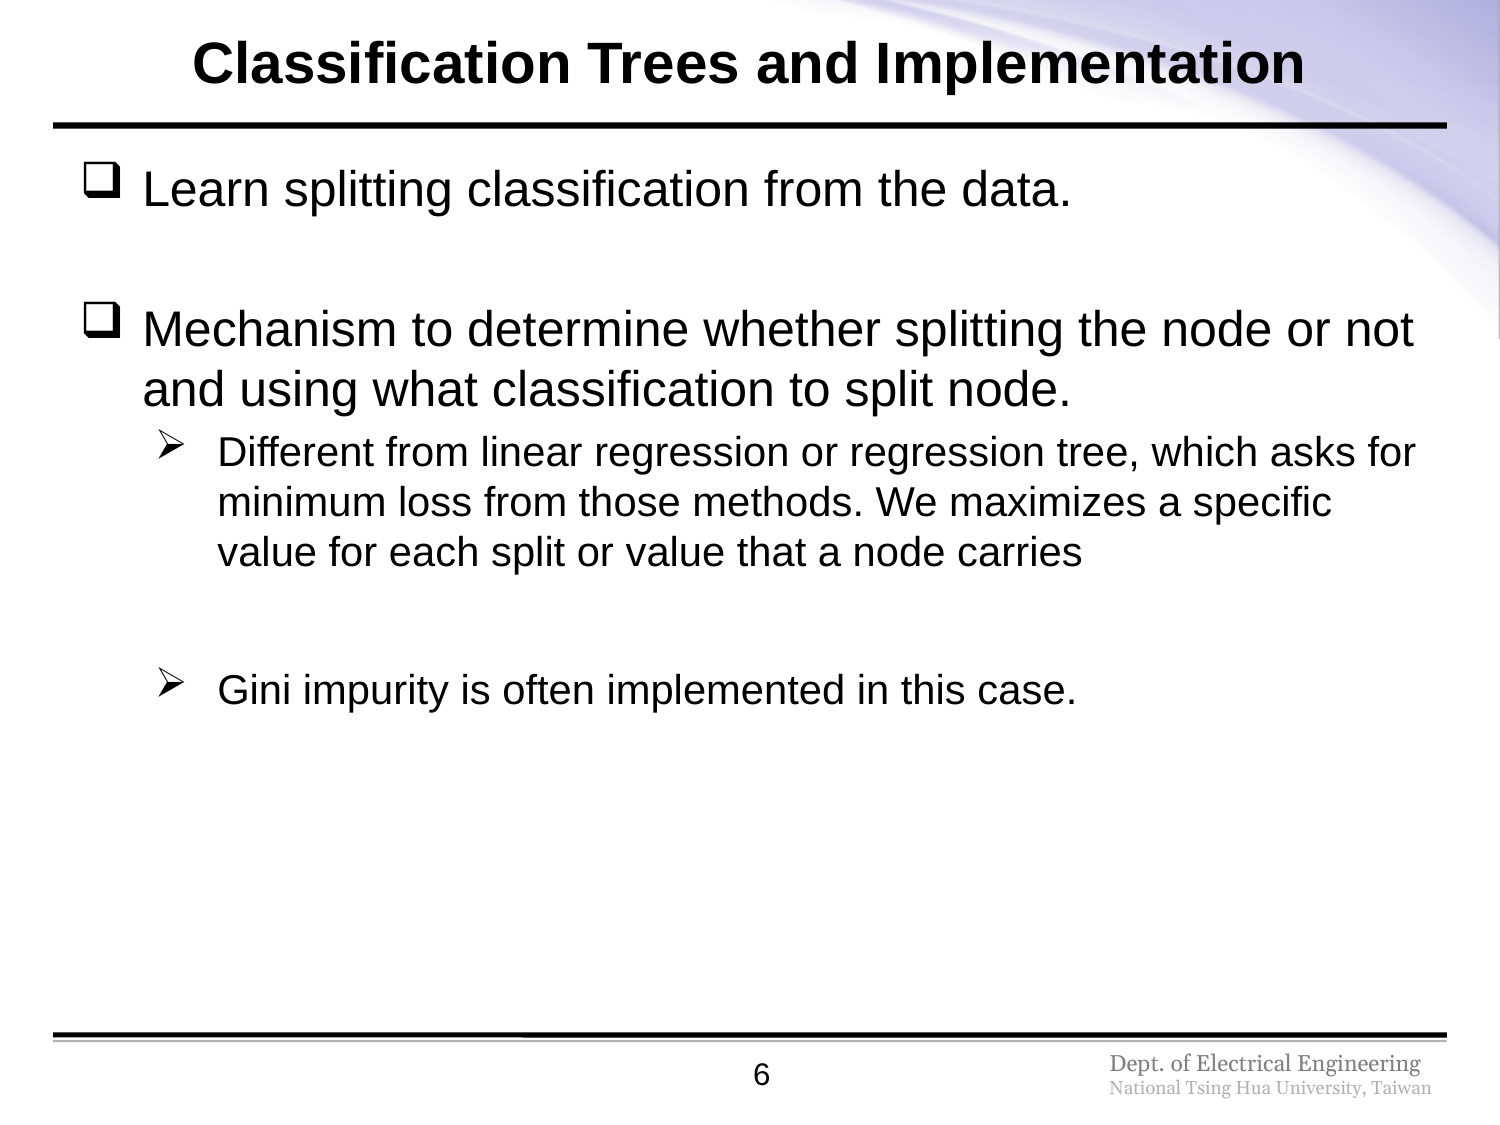

# Classification Trees and Implementation
Learn splitting classification from the data.

Mechanism to determine whether splitting the node or not and using what classification to split node.
Different from linear regression or regression tree, which asks for minimum loss from those methods. We maximizes a specific value for each split or value that a node carries

Gini impurity is often implemented in this case.
6